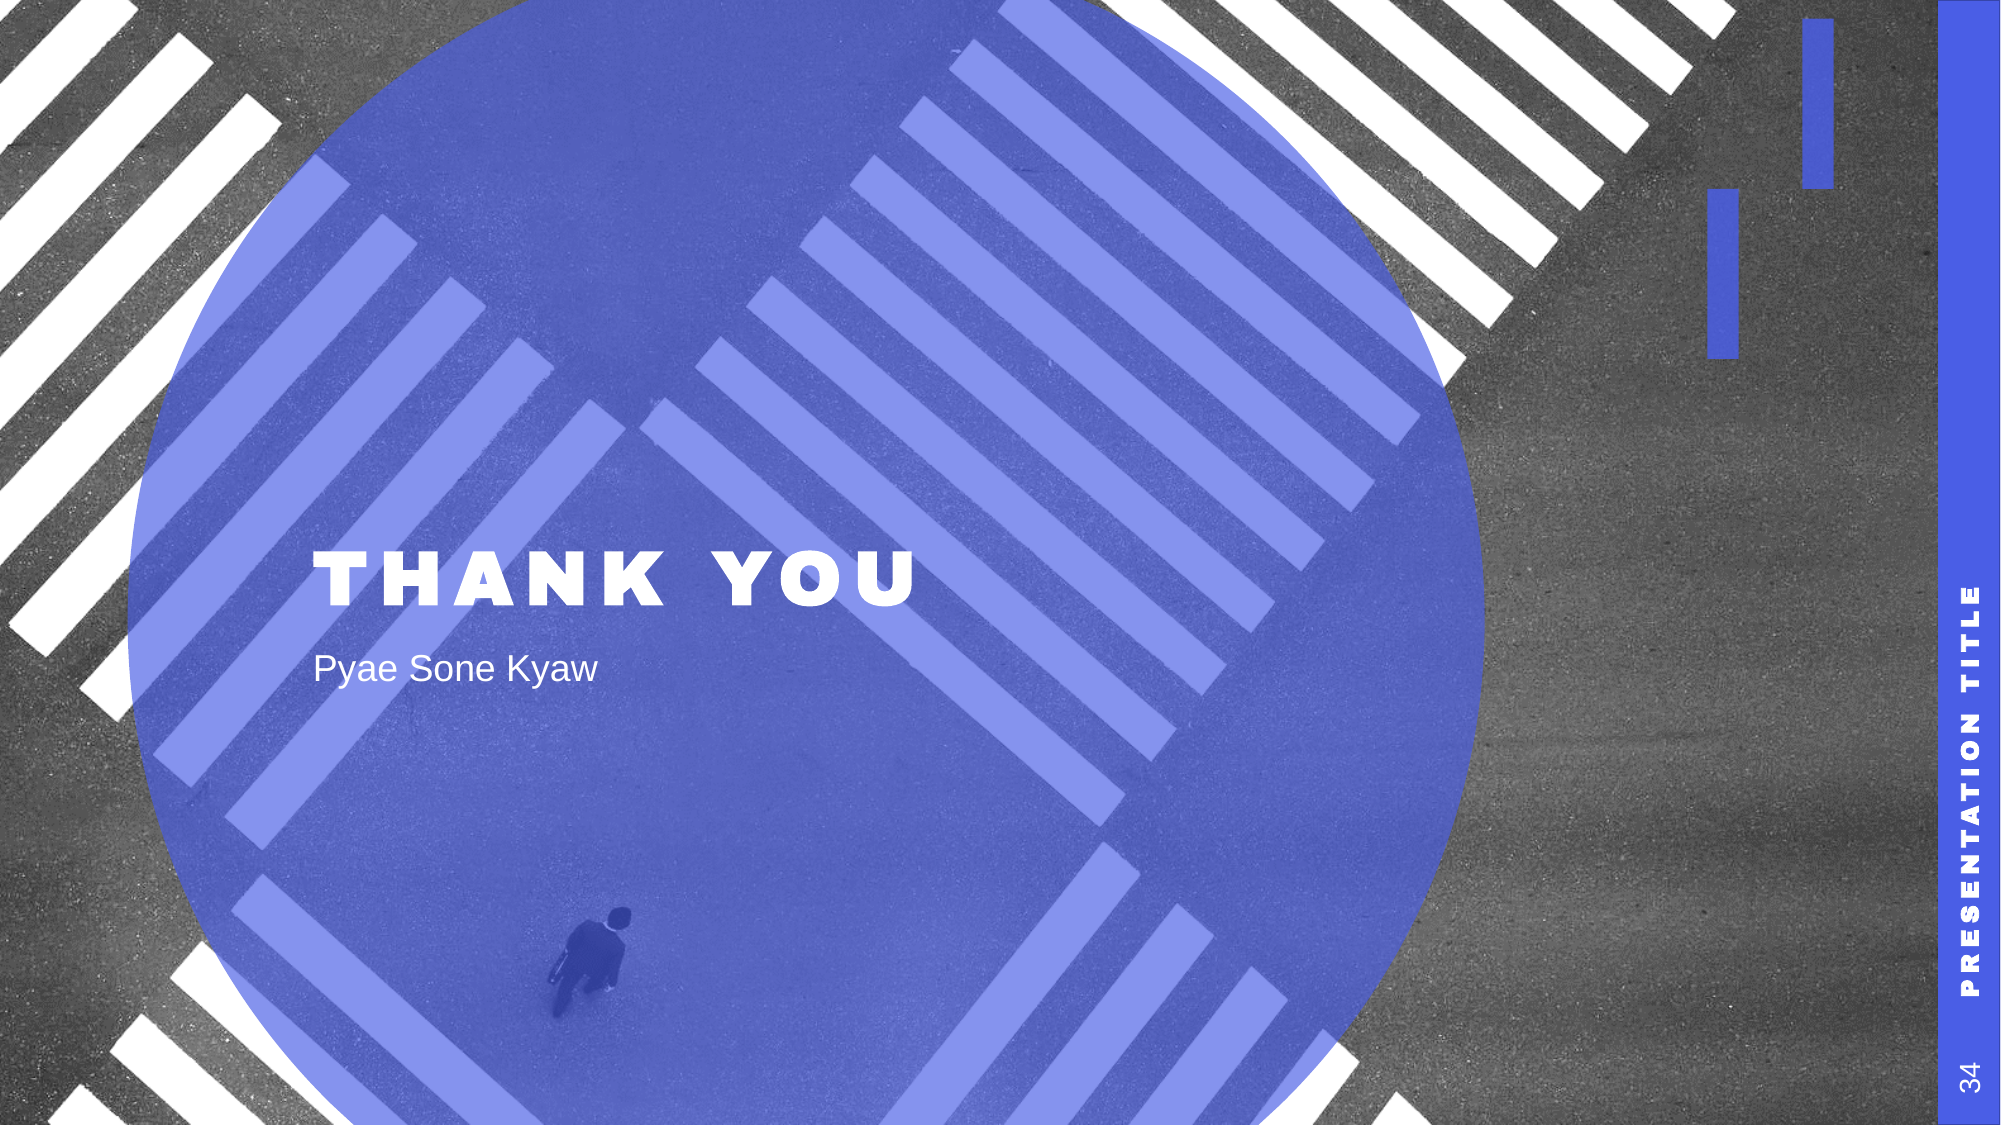

# THANK YOU
Presentation Title
Pyae Sone Kyaw

34